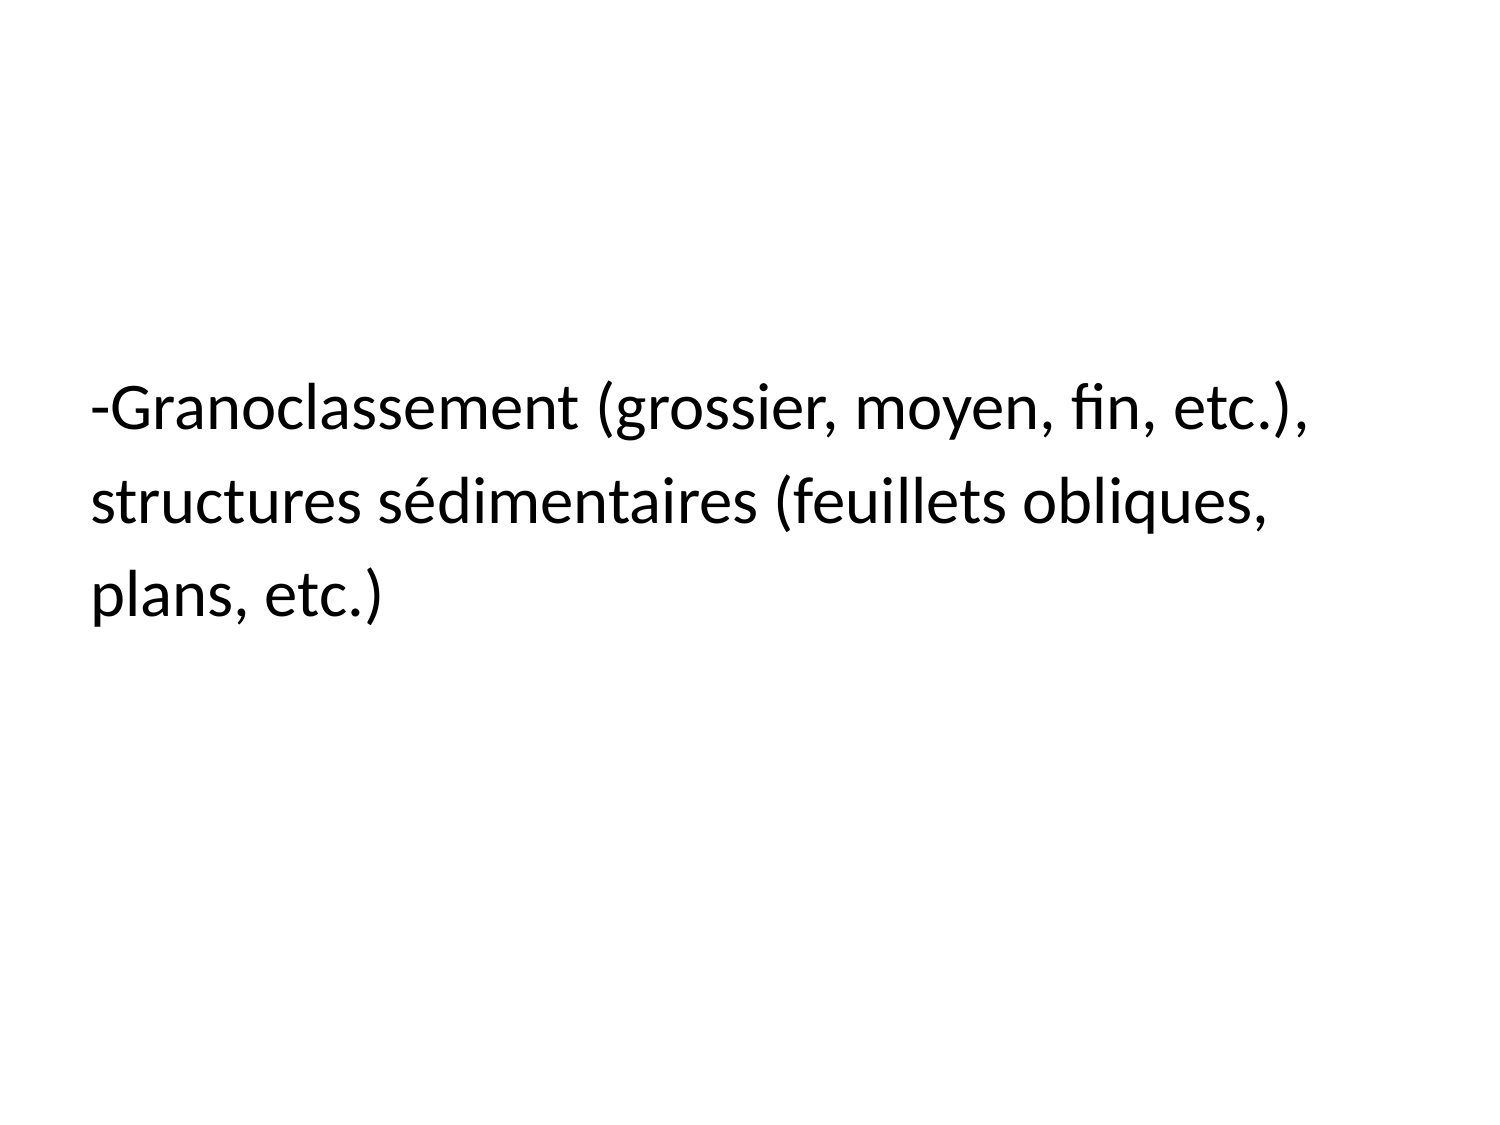

-Granoclassement (grossier, moyen, fin, etc.),
structures sédimentaires (feuillets obliques,
plans, etc.)